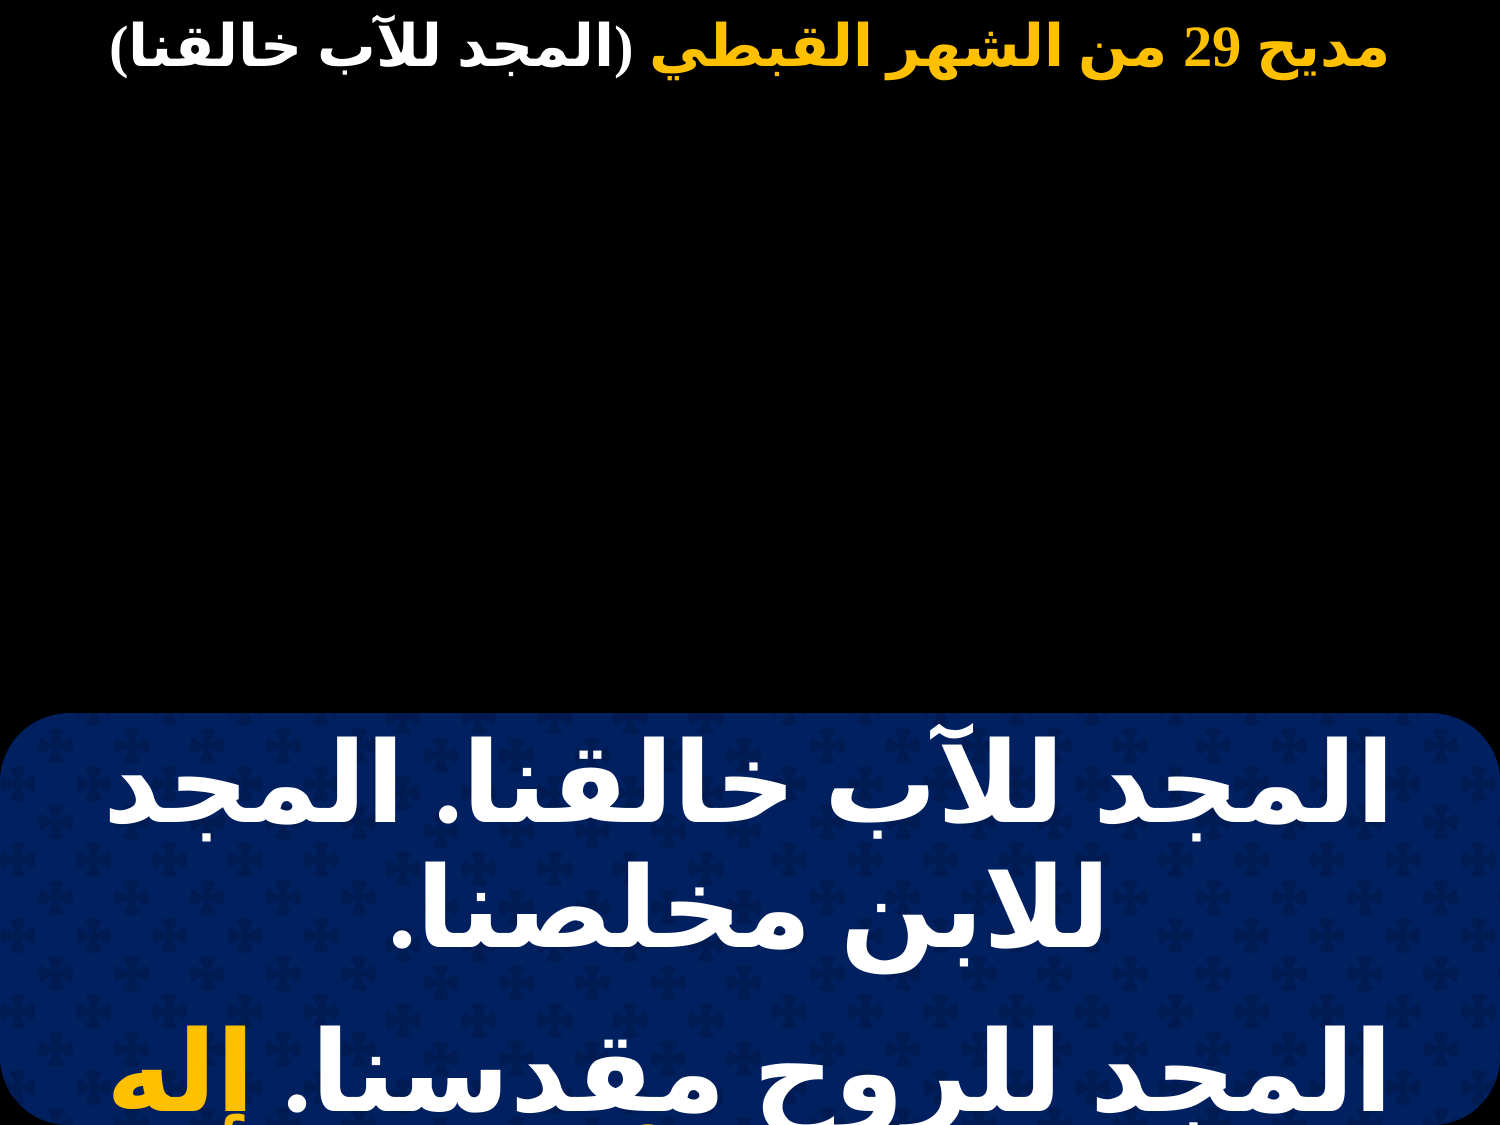

# مديح 29 من الشهر القبطي (المجد للآب خالقنا)
| المجد للآب خالقنا. المجد للابن مخلصنا. |
| --- |
|  |
| المجد للروح مقدسنا. إله واحد قد أحبنا. |